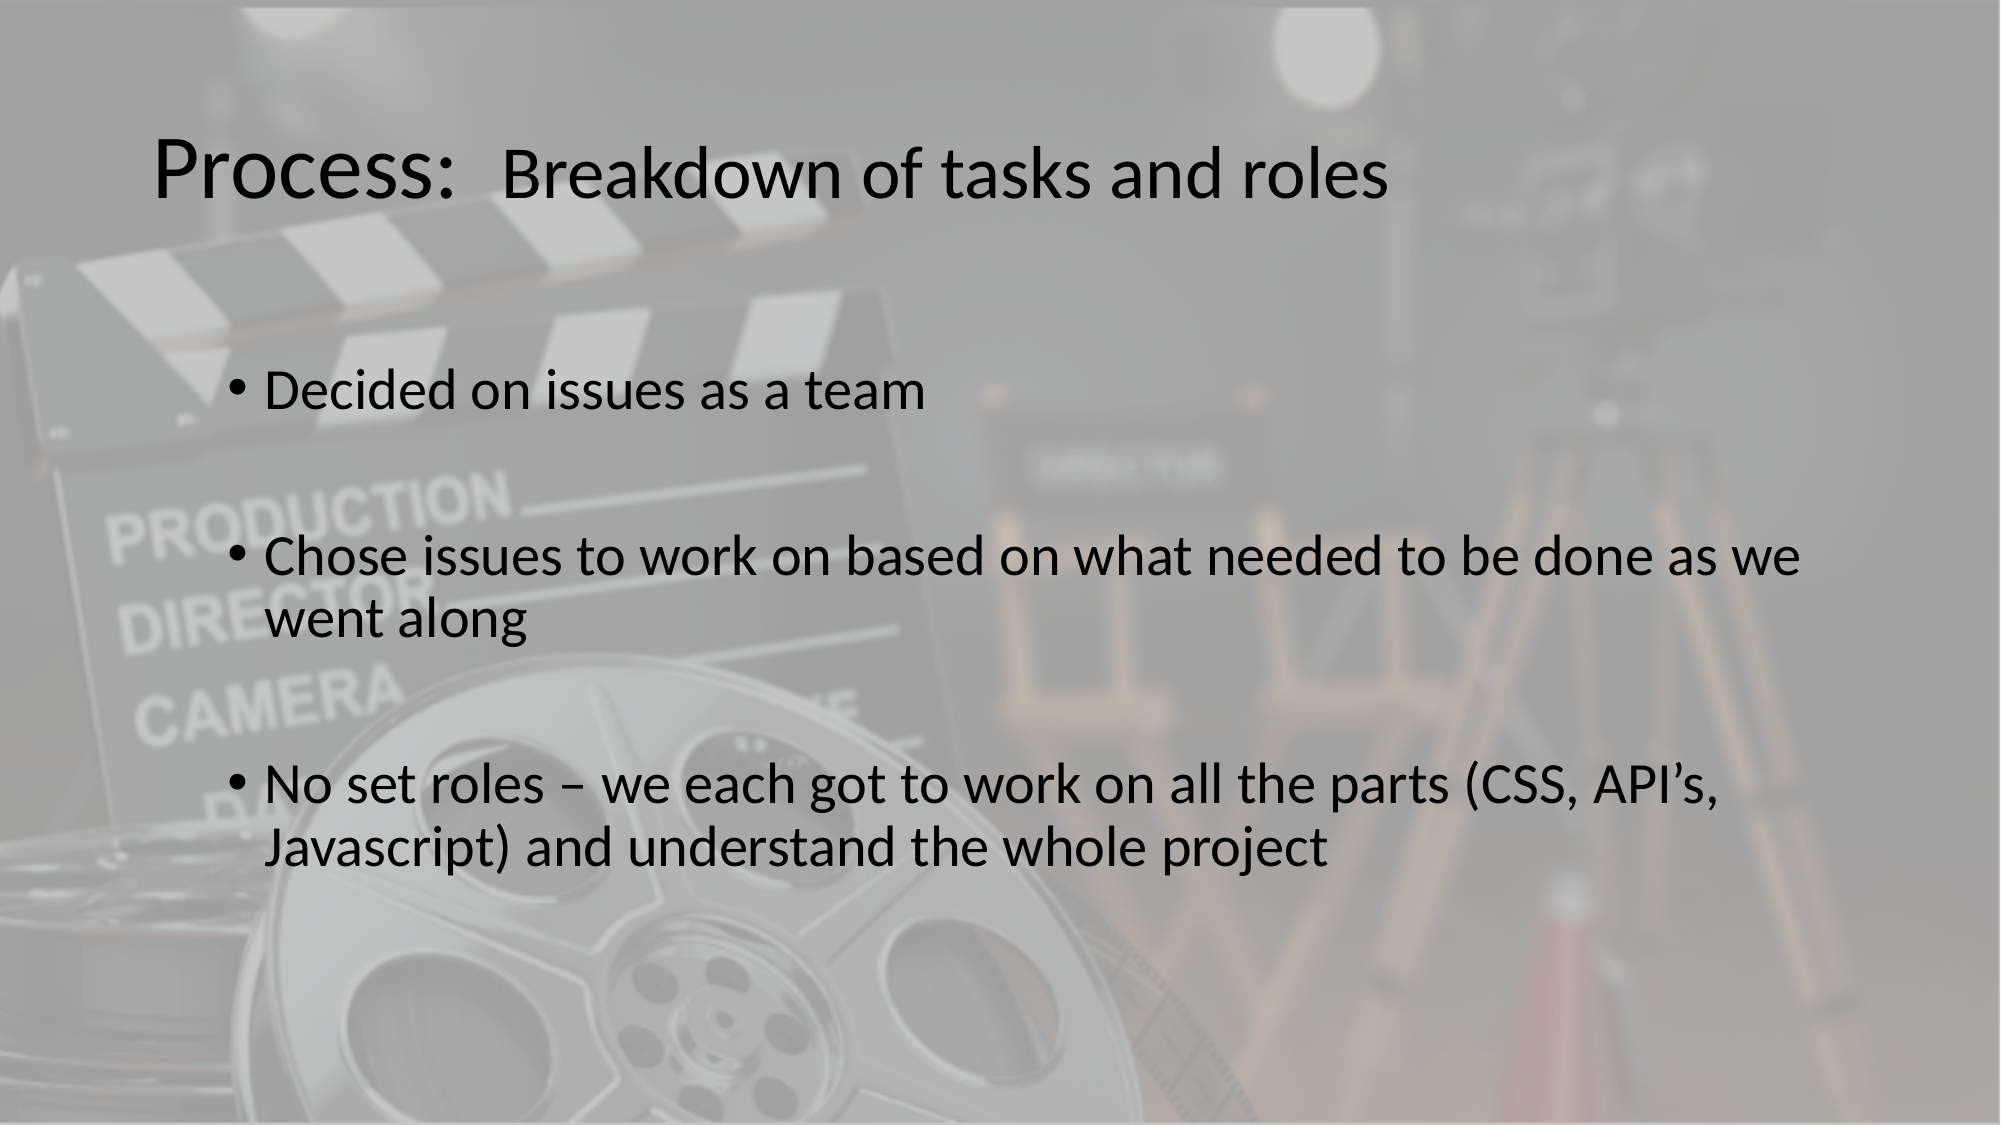

# Process:  Breakdown of tasks and roles
Decided on issues as a team

Chose issues to work on based on what needed to be done as we went along

No set roles – we each got to work on all the parts (CSS, API’s, Javascript) and understand the whole project